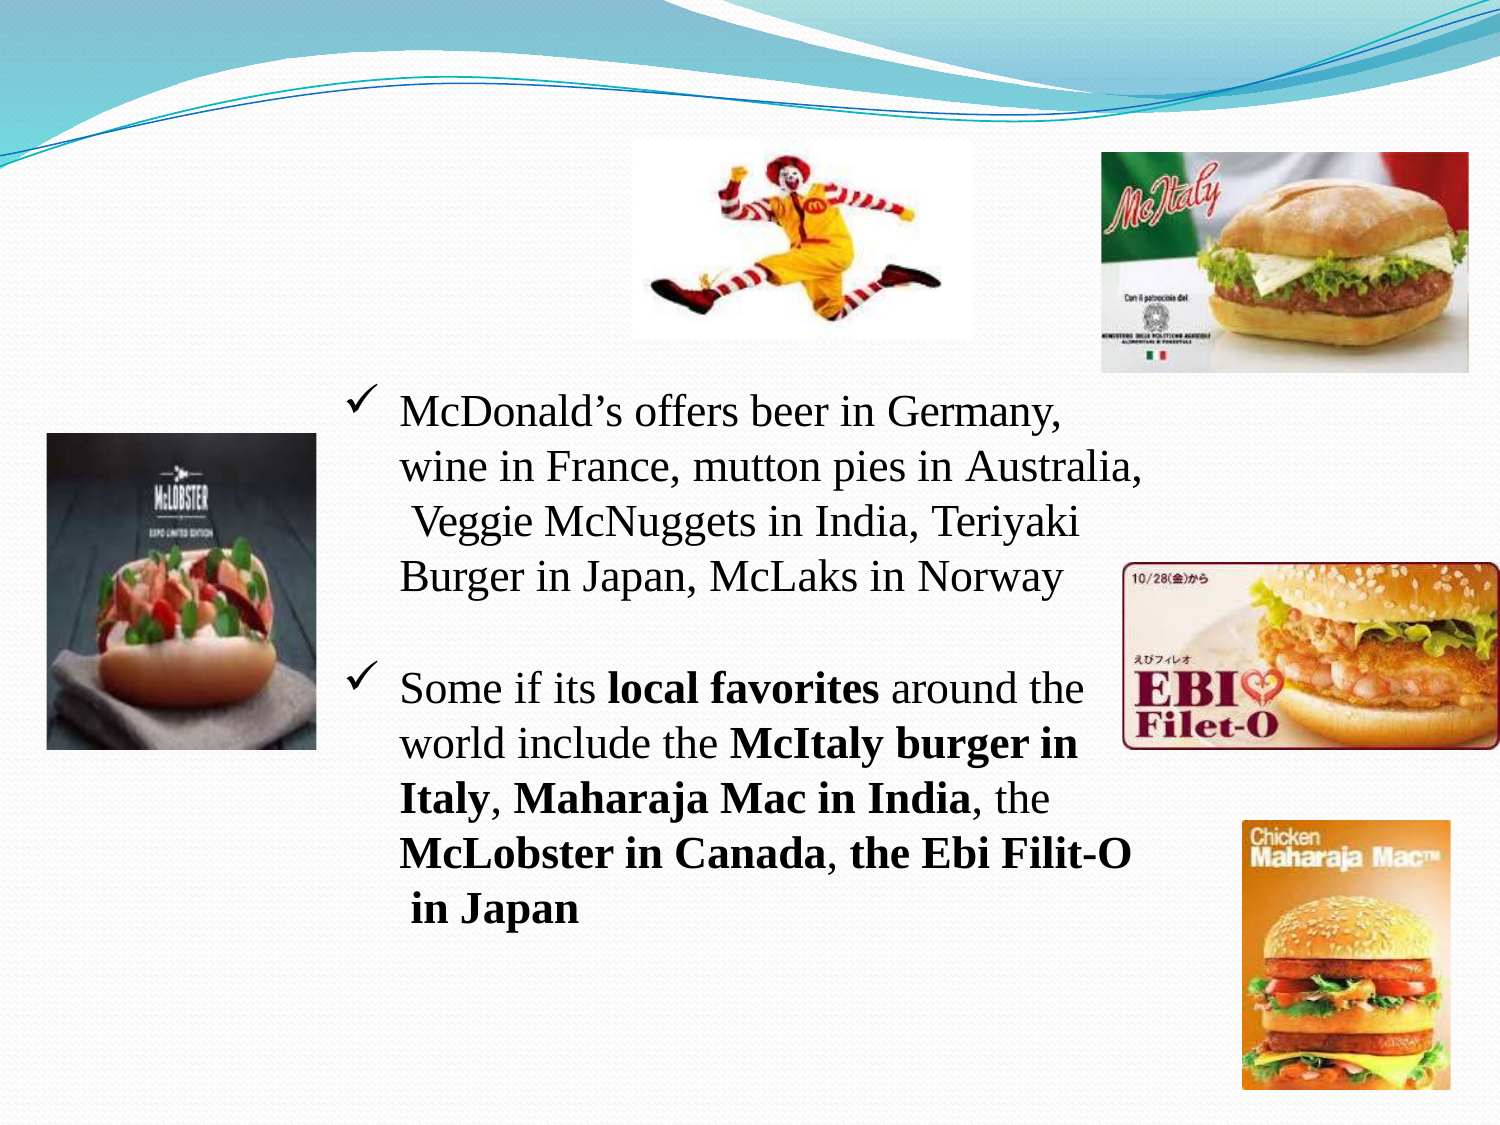

McDonald’s offers beer in Germany,  wine in France, mutton pies in Australia,  Veggie McNuggets in India, Teriyaki  Burger in Japan, McLaks in Norway

Some if its local favorites around the  world include the McItaly burger in  Italy, Maharaja Mac in India, the  McLobster in Canada, the Ebi Filit-O  in Japan